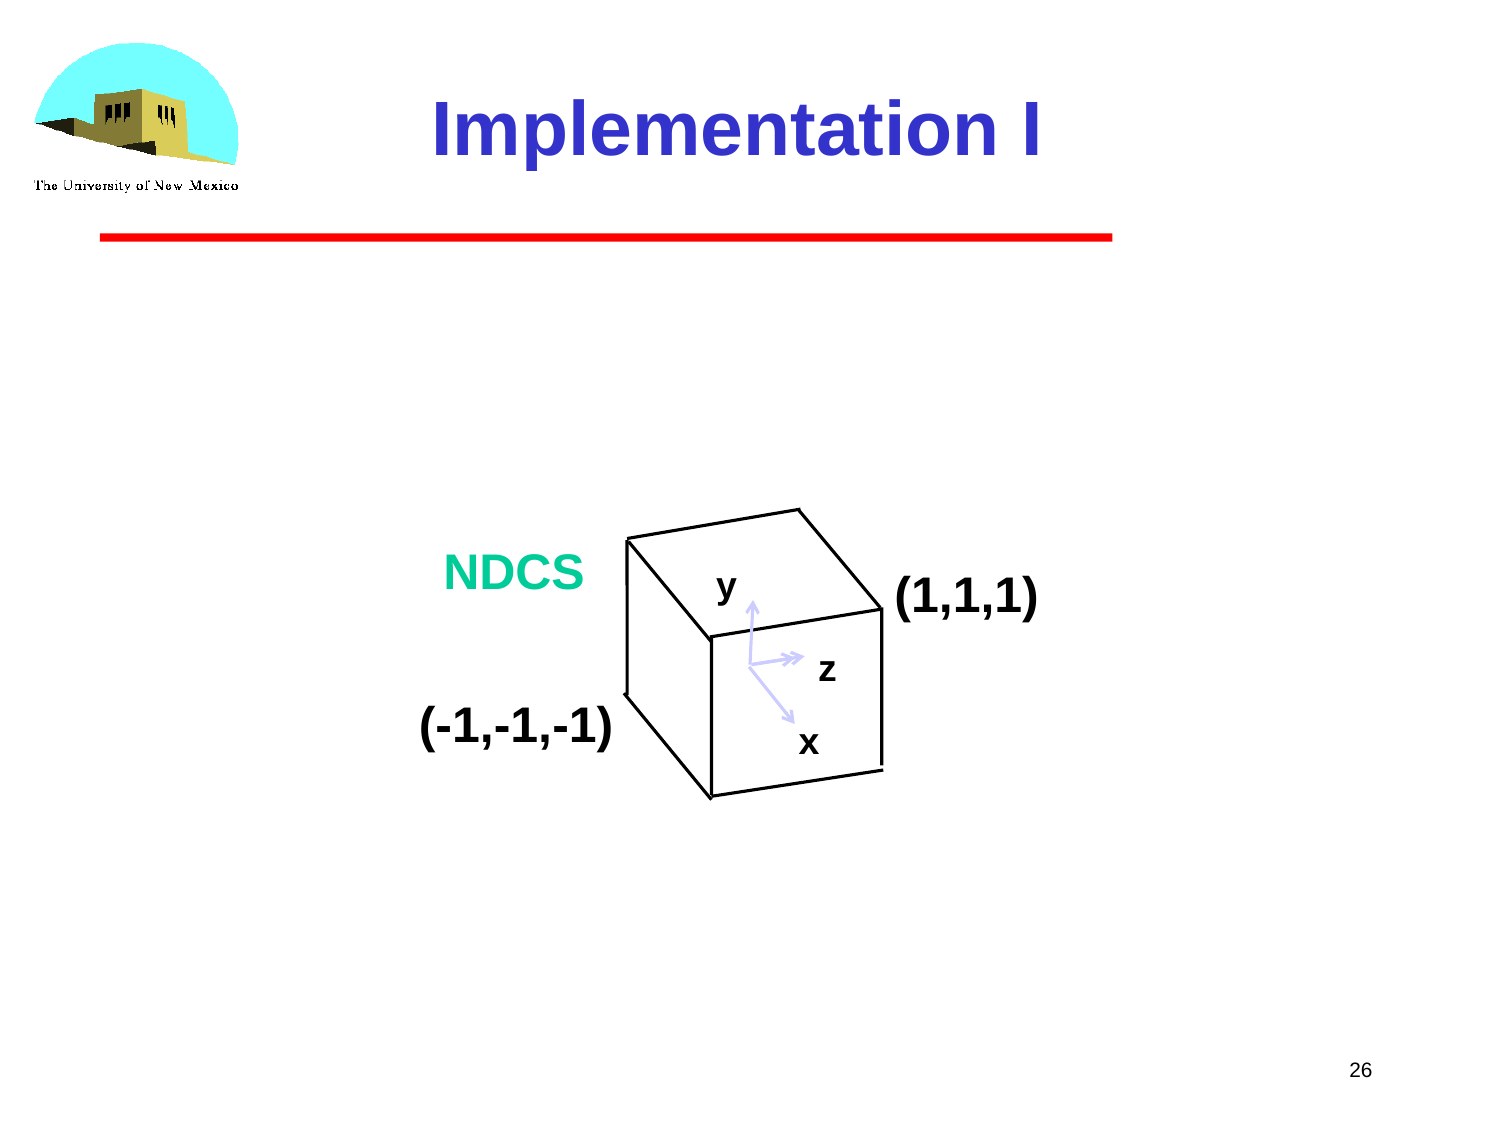

Implementation I

NDCS

y
(1,1,1)

z

(-1,-1,-1)

x

26